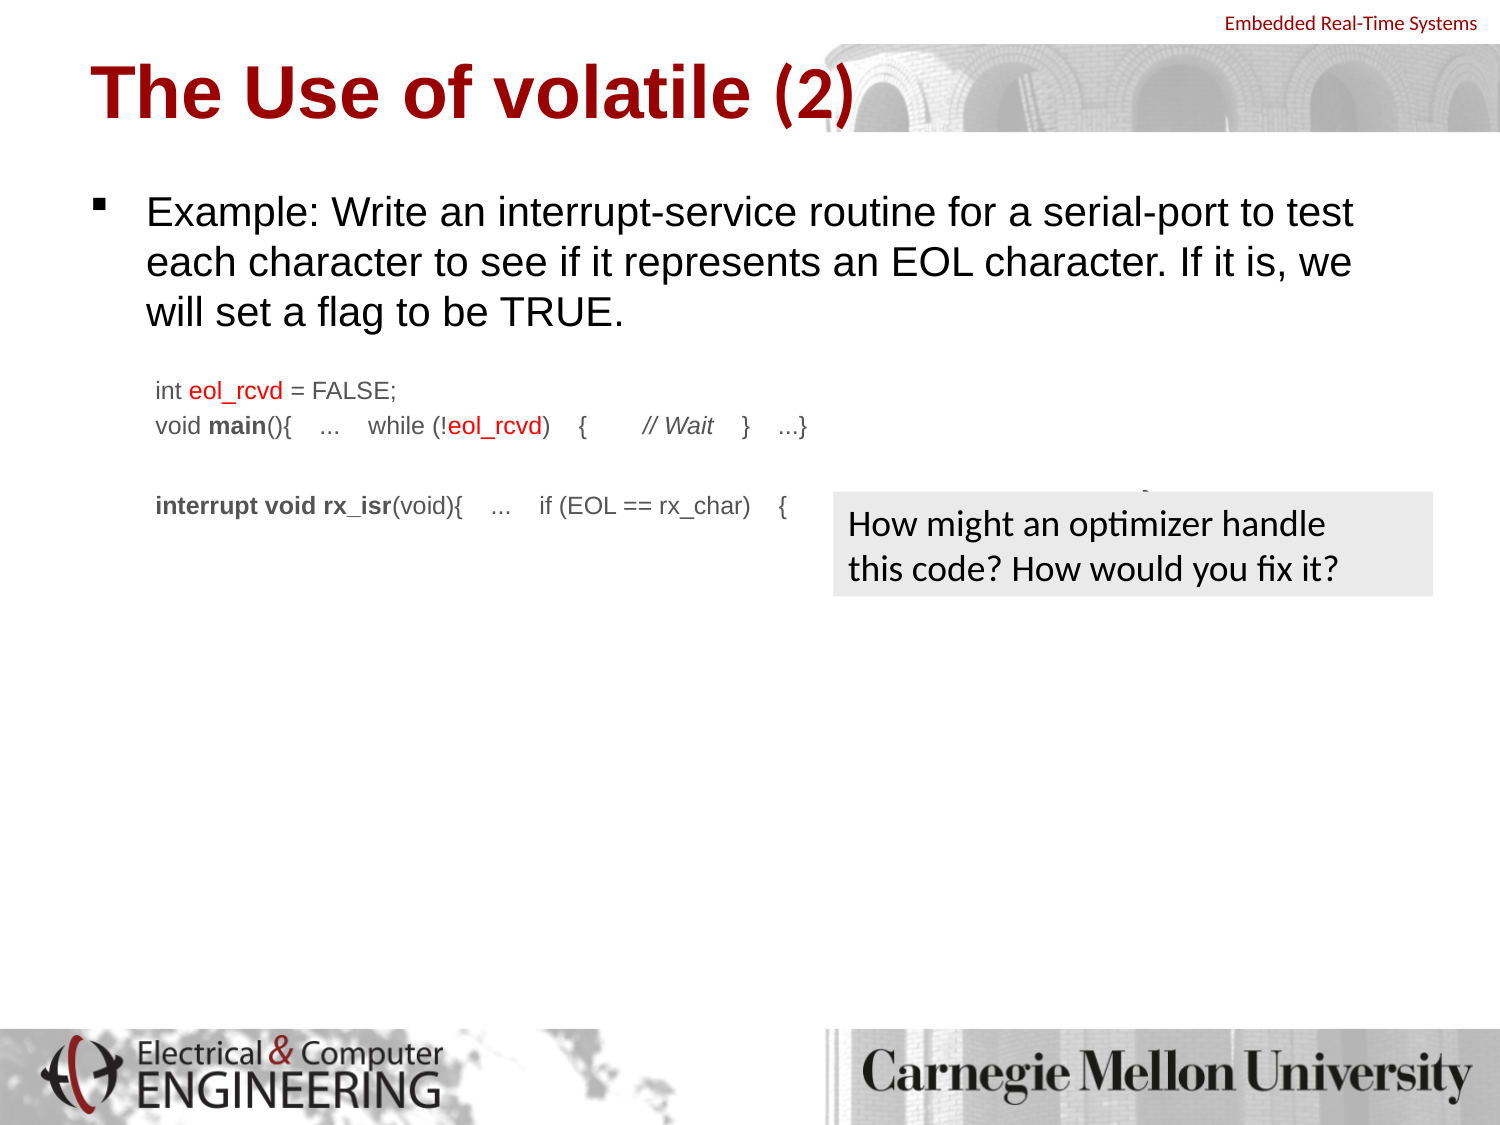

# The Use of volatile (2)
Example: Write an interrupt-service routine for a serial-port to test each character to see if it represents an EOL character. If it is, we will set a flag to be TRUE.

int eol_rcvd = FALSE;
void main() {     ...     while (!eol_rcvd)     {         // Wait     }     ... }

interrupt void rx_isr(void) {     ...     if (EOL == rx_char)     {         eol_rcvd = TRUE;     }     ... }

How might an optimizer handle
this code? How would you fix it?